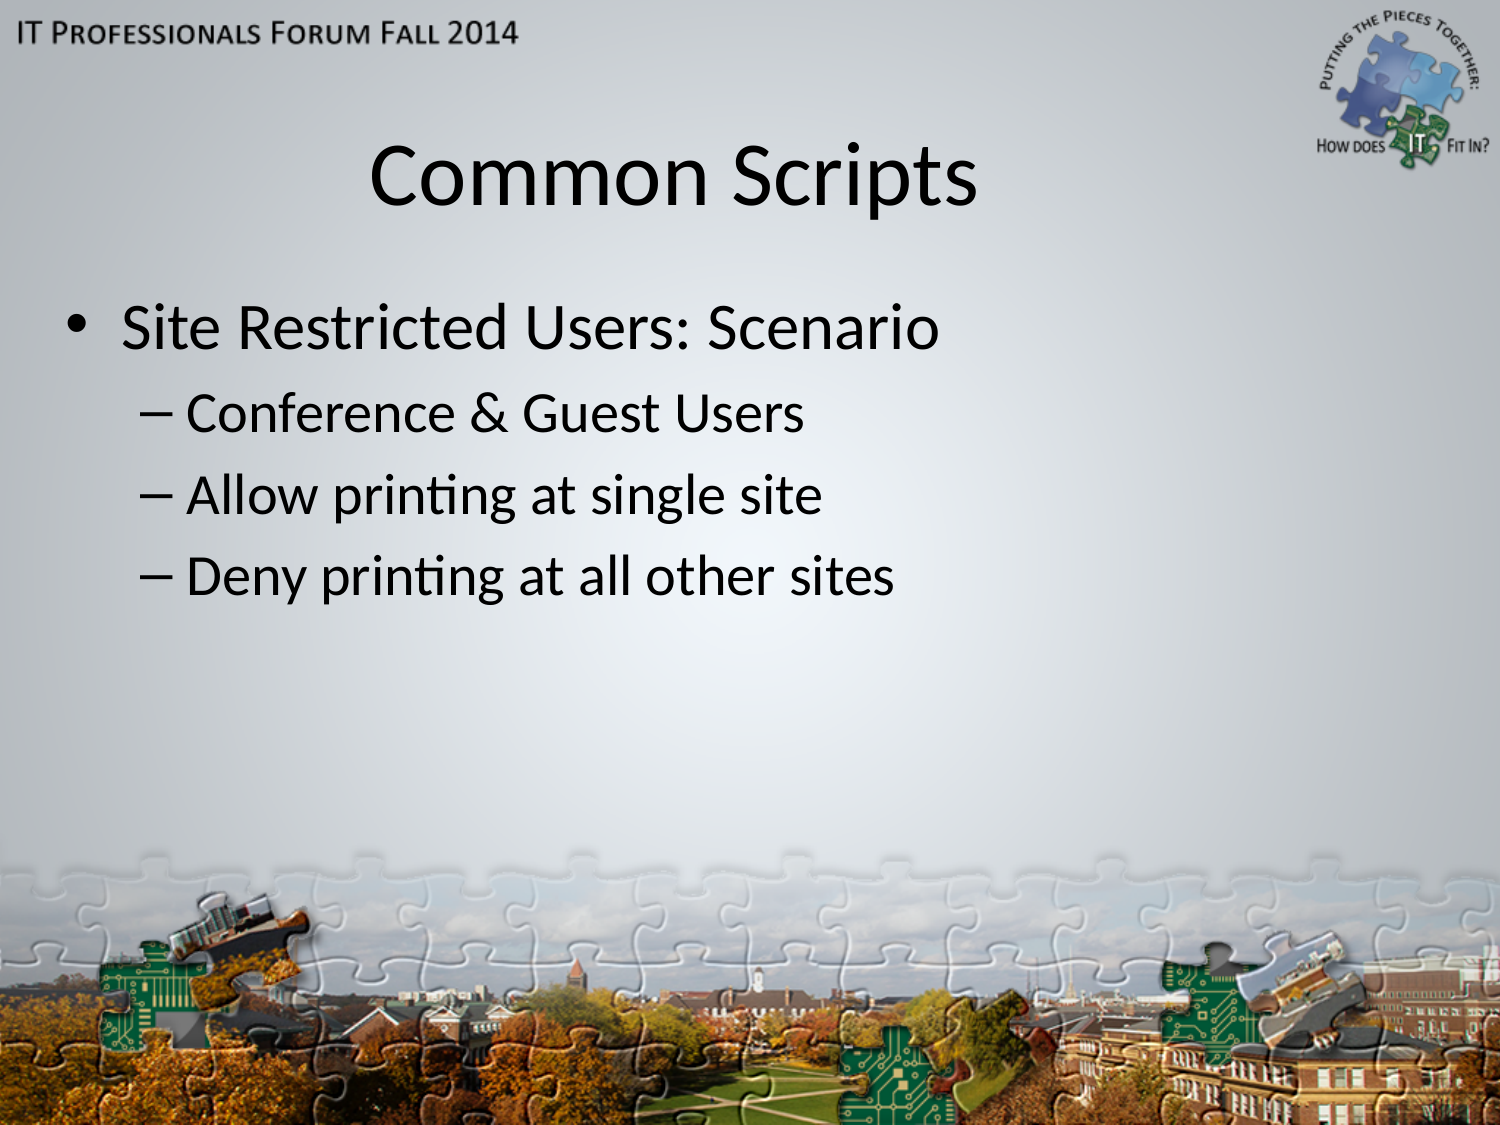

# Common Scripts
Site Restricted Users: Scenario
Conference & Guest Users
Allow printing at single site
Deny printing at all other sites